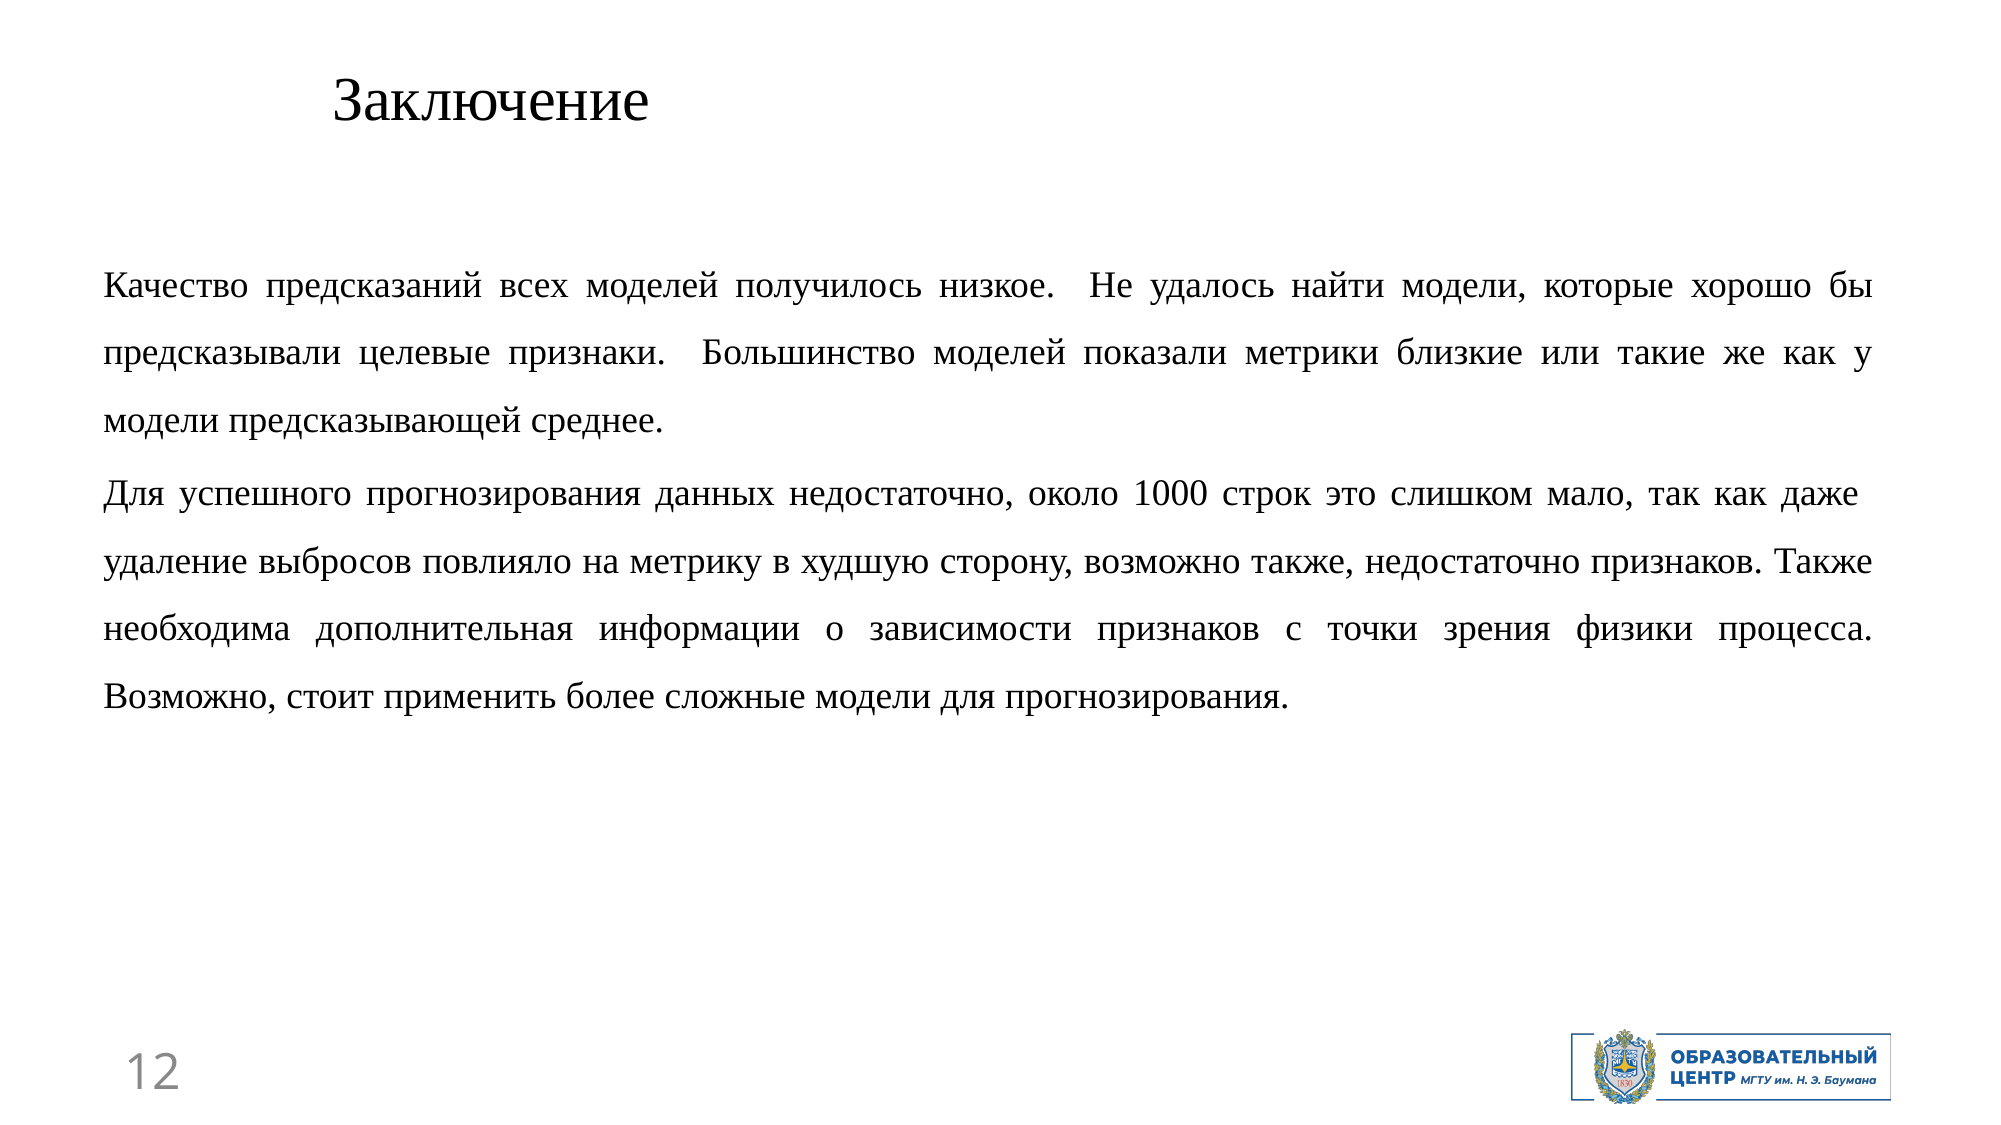

# Заключение
Качество предсказаний всех моделей получилось низкое.  Не удалось найти модели, которые хорошо бы предсказывали целевые признаки.  Большинство моделей показали метрики близкие или такие же как у модели предсказывающей среднее.
Для успешного прогнозирования данных недостаточно, около 1000 строк это слишком мало, так как даже  удаление выбросов повлияло на метрику в худшую сторону, возможно также, недостаточно признаков. Также необходима дополнительная информации о зависимости признаков с точки зрения физики процесса. Возможно, стоит применить более сложные модели для прогнозирования.
12